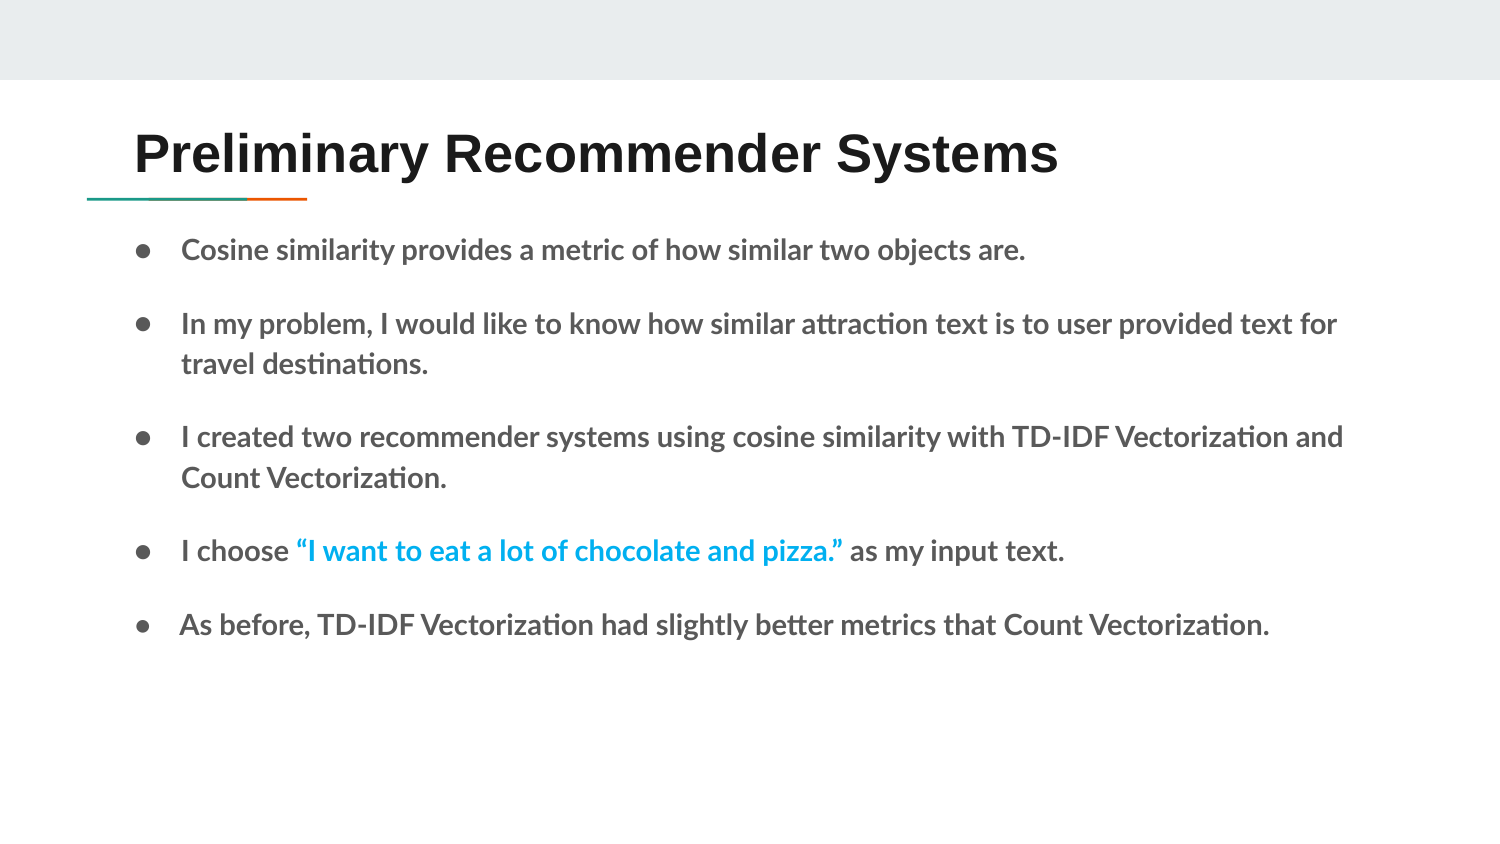

# Preliminary Recommender Systems
Cosine similarity provides a metric of how similar two objects are.
In my problem, I would like to know how similar attraction text is to user provided text for travel destinations.
I created two recommender systems using cosine similarity with TD-IDF Vectorization and Count Vectorization.
I choose “I want to eat a lot of chocolate and pizza.” as my input text.
•    As before, TD-IDF Vectorization had slightly better metrics that Count Vectorization.